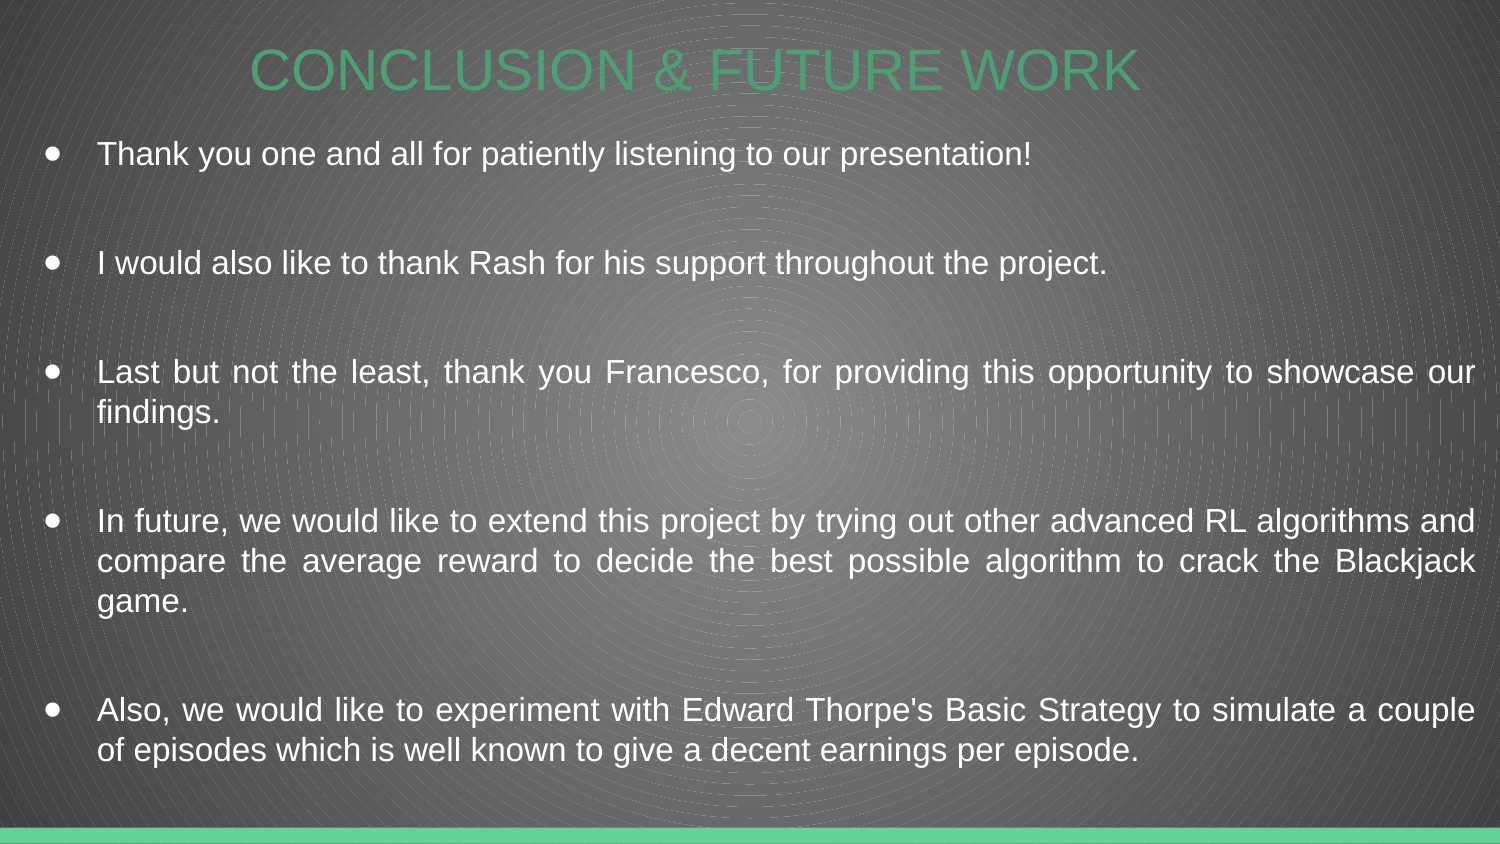

# CONCLUSION & FUTURE WORK

Thank you one and all for patiently listening to our presentation!

I would also like to thank Rash for his support throughout the project.

Last but not the least, thank you Francesco, for providing this opportunity to showcase our findings.

In future, we would like to extend this project by trying out other advanced RL algorithms and compare the average reward to decide the best possible algorithm to crack the Blackjack game.

Also, we would like to experiment with Edward Thorpe's Basic Strategy to simulate a couple of episodes which is well known to give a decent earnings per episode.